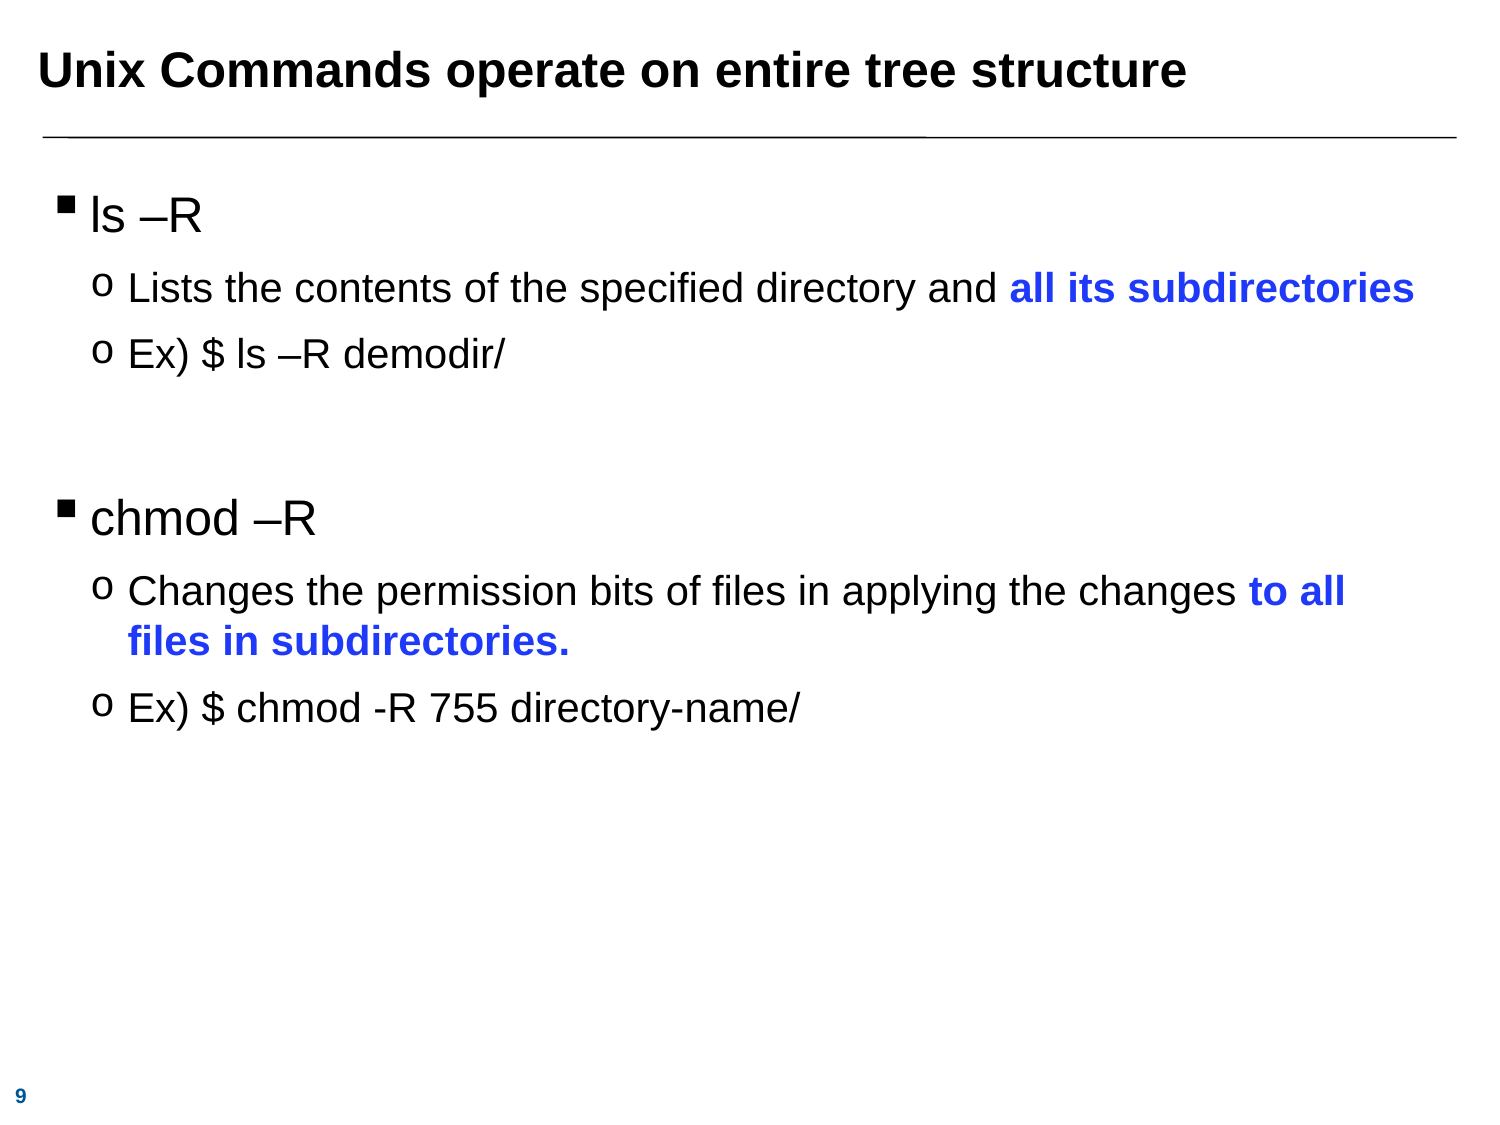

# Unix Commands operate on entire tree structure
ls –R
Lists the contents of the specified directory and all its subdirectories
Ex) $ ls –R demodir/

chmod –R
Changes the permission bits of files in applying the changes to all files in subdirectories.
Ex) $ chmod -R 755 directory-name/

9